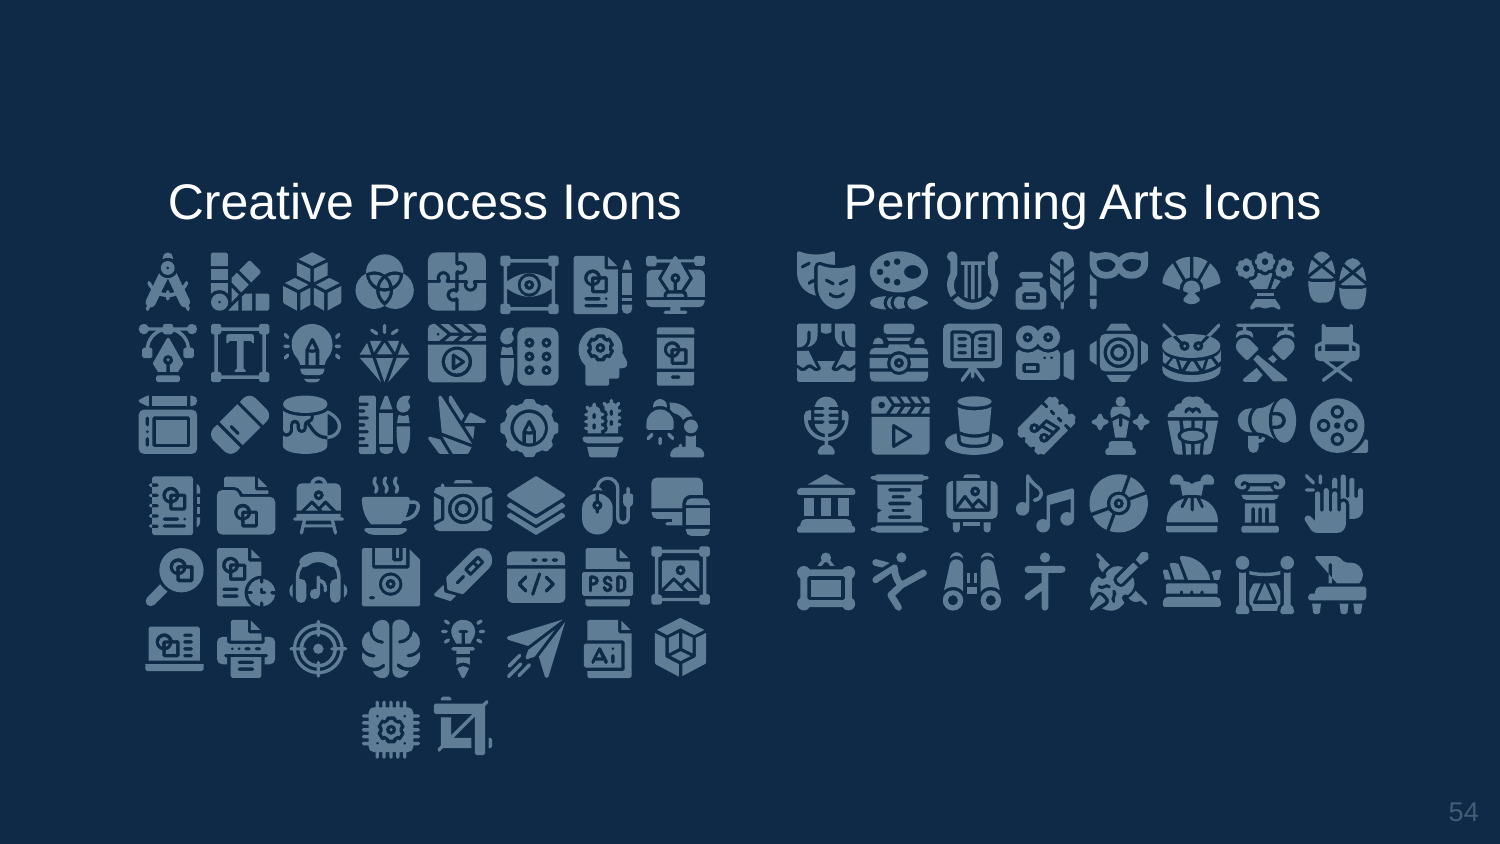

Creative Process Icons
Performing Arts Icons

54